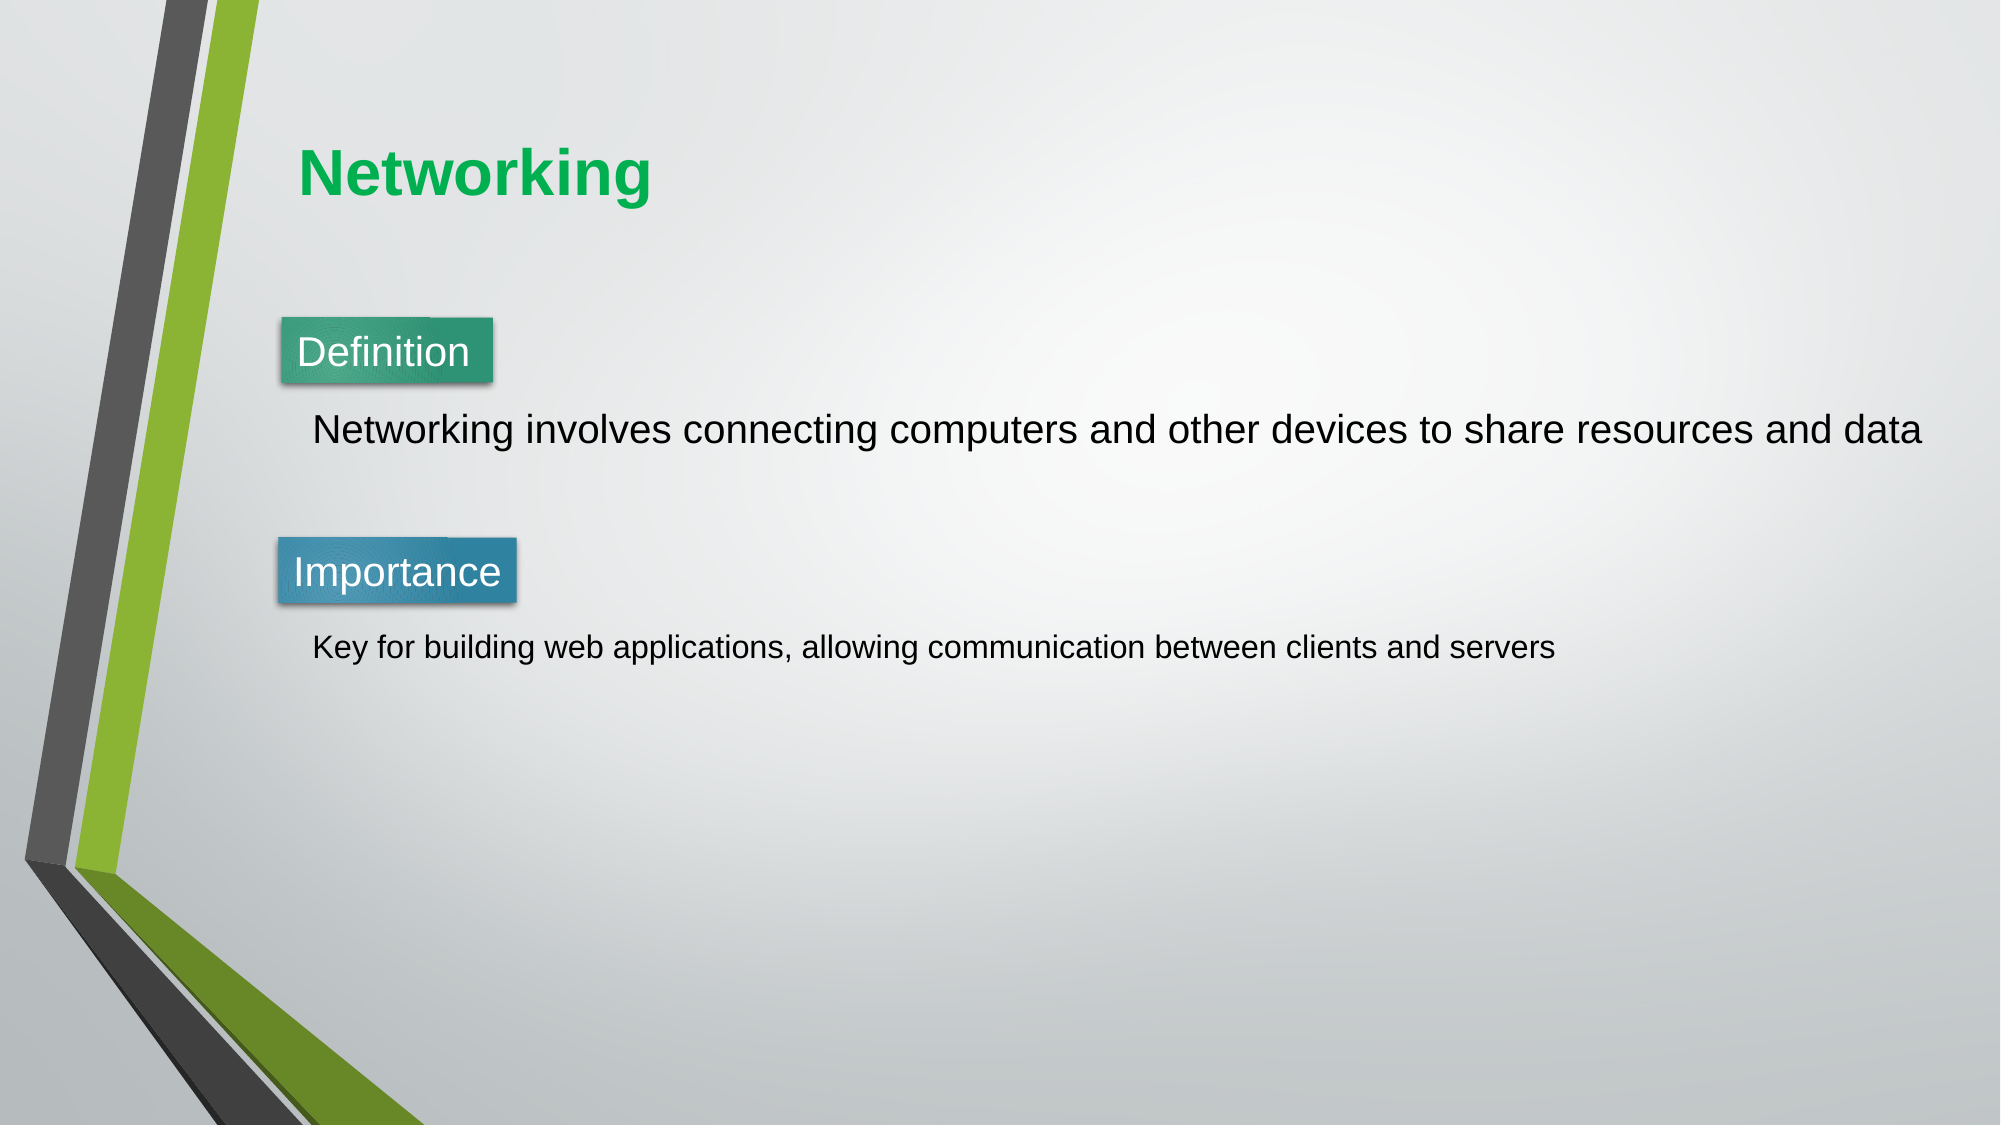

# Networking
Definition
Networking involves connecting computers and other devices to share resources and data
Importance
Key for building web applications, allowing communication between clients and servers